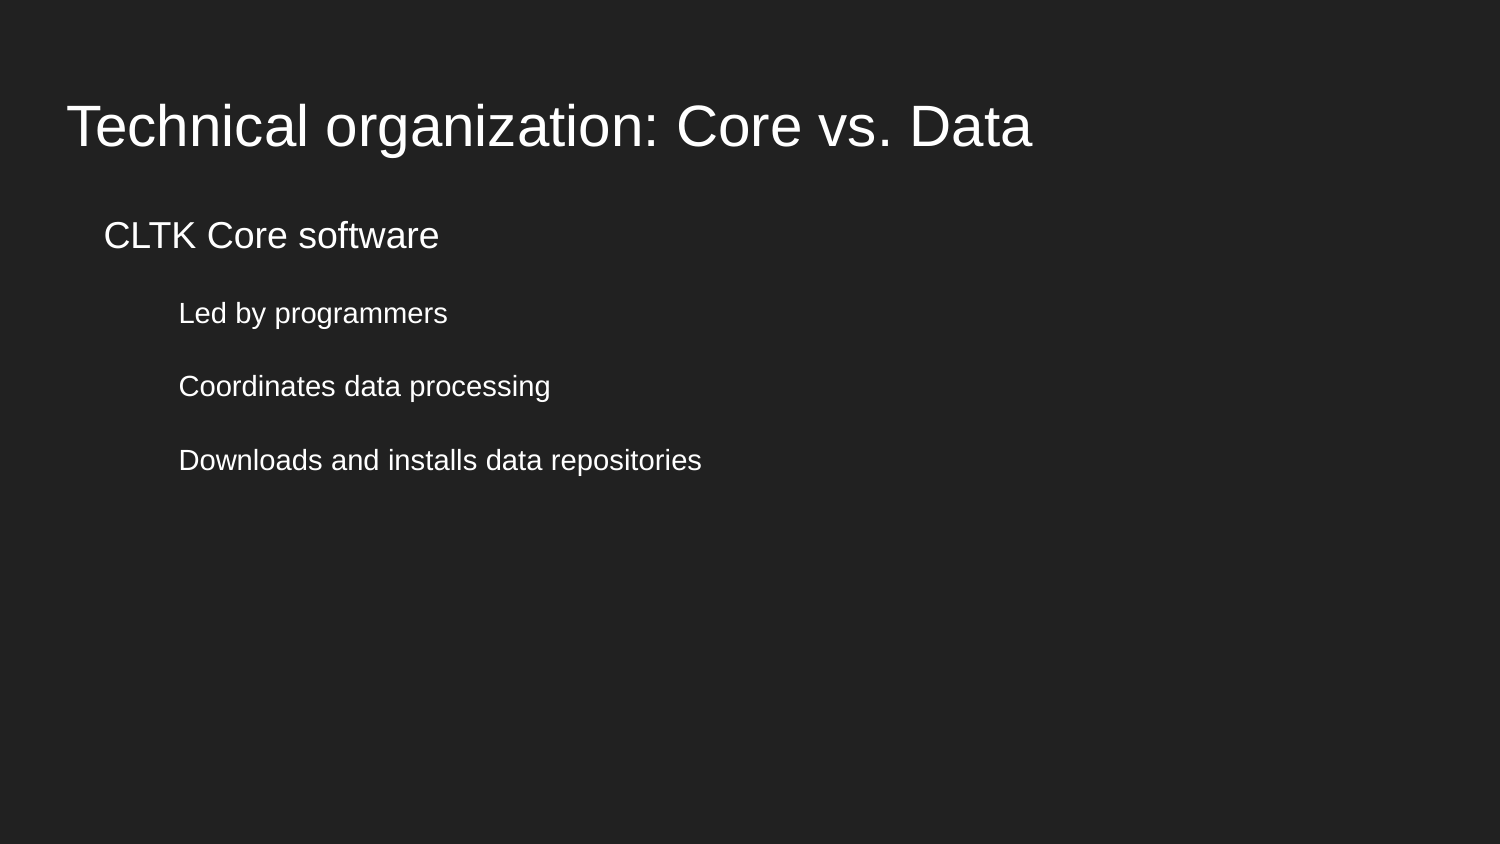

# Technical organization: Core vs. Data
CLTK Core software
Led by programmers
Coordinates data processing
Downloads and installs data repositories